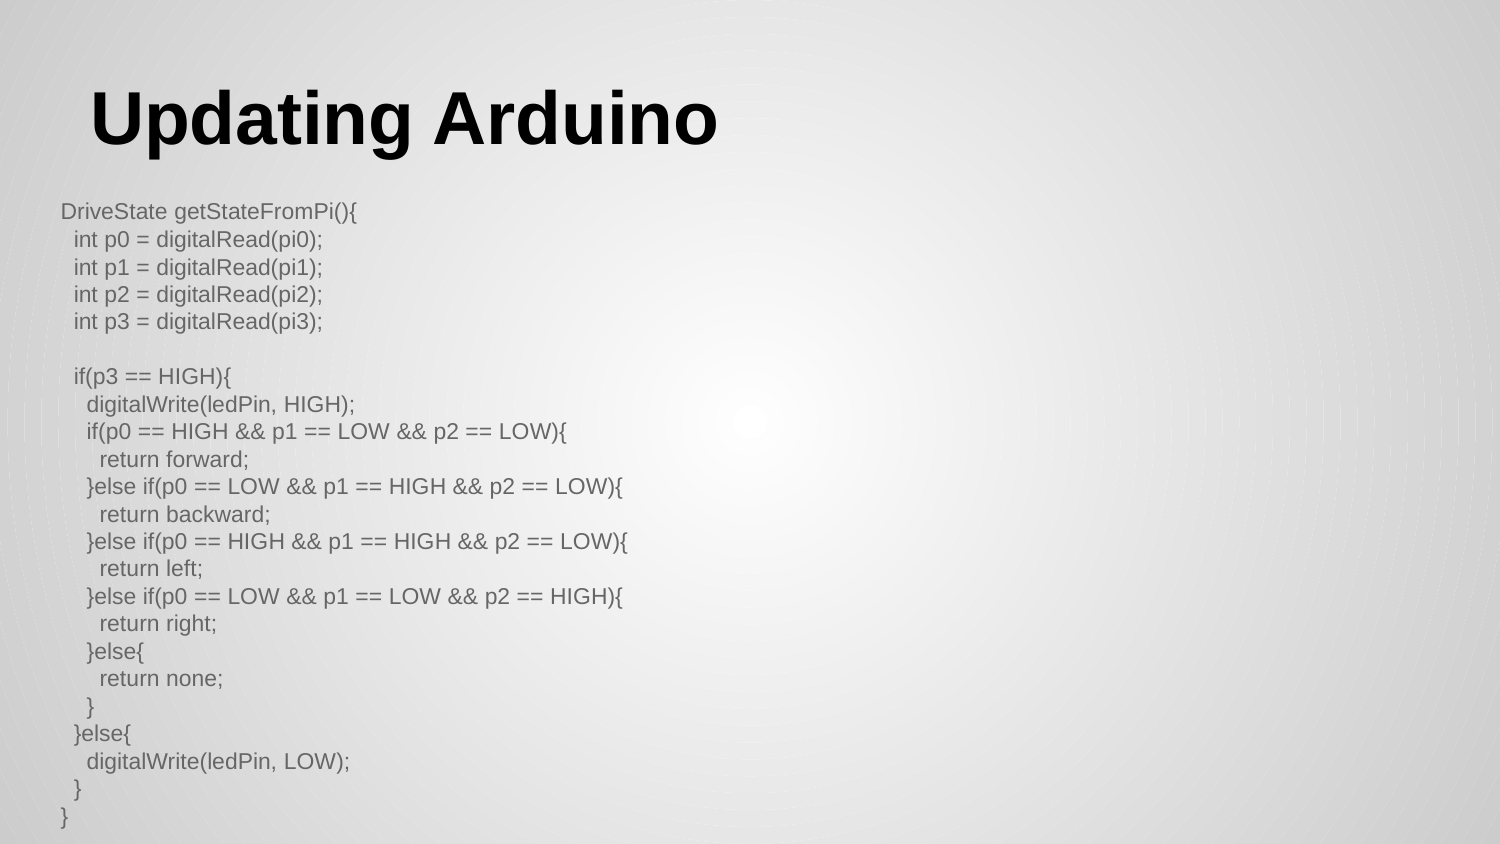

# Updating Arduino
DriveState getStateFromPi(){
  int p0 = digitalRead(pi0);
  int p1 = digitalRead(pi1);
  int p2 = digitalRead(pi2);
  int p3 = digitalRead(pi3);

  if(p3 == HIGH){
    digitalWrite(ledPin, HIGH);
    if(p0 == HIGH && p1 == LOW && p2 == LOW){
      return forward;
    }else if(p0 == LOW && p1 == HIGH && p2 == LOW){
      return backward;
    }else if(p0 == HIGH && p1 == HIGH && p2 == LOW){
      return left;
    }else if(p0 == LOW && p1 == LOW && p2 == HIGH){
      return right;
    }else{
      return none;
    }
  }else{
    digitalWrite(ledPin, LOW);
  }
}